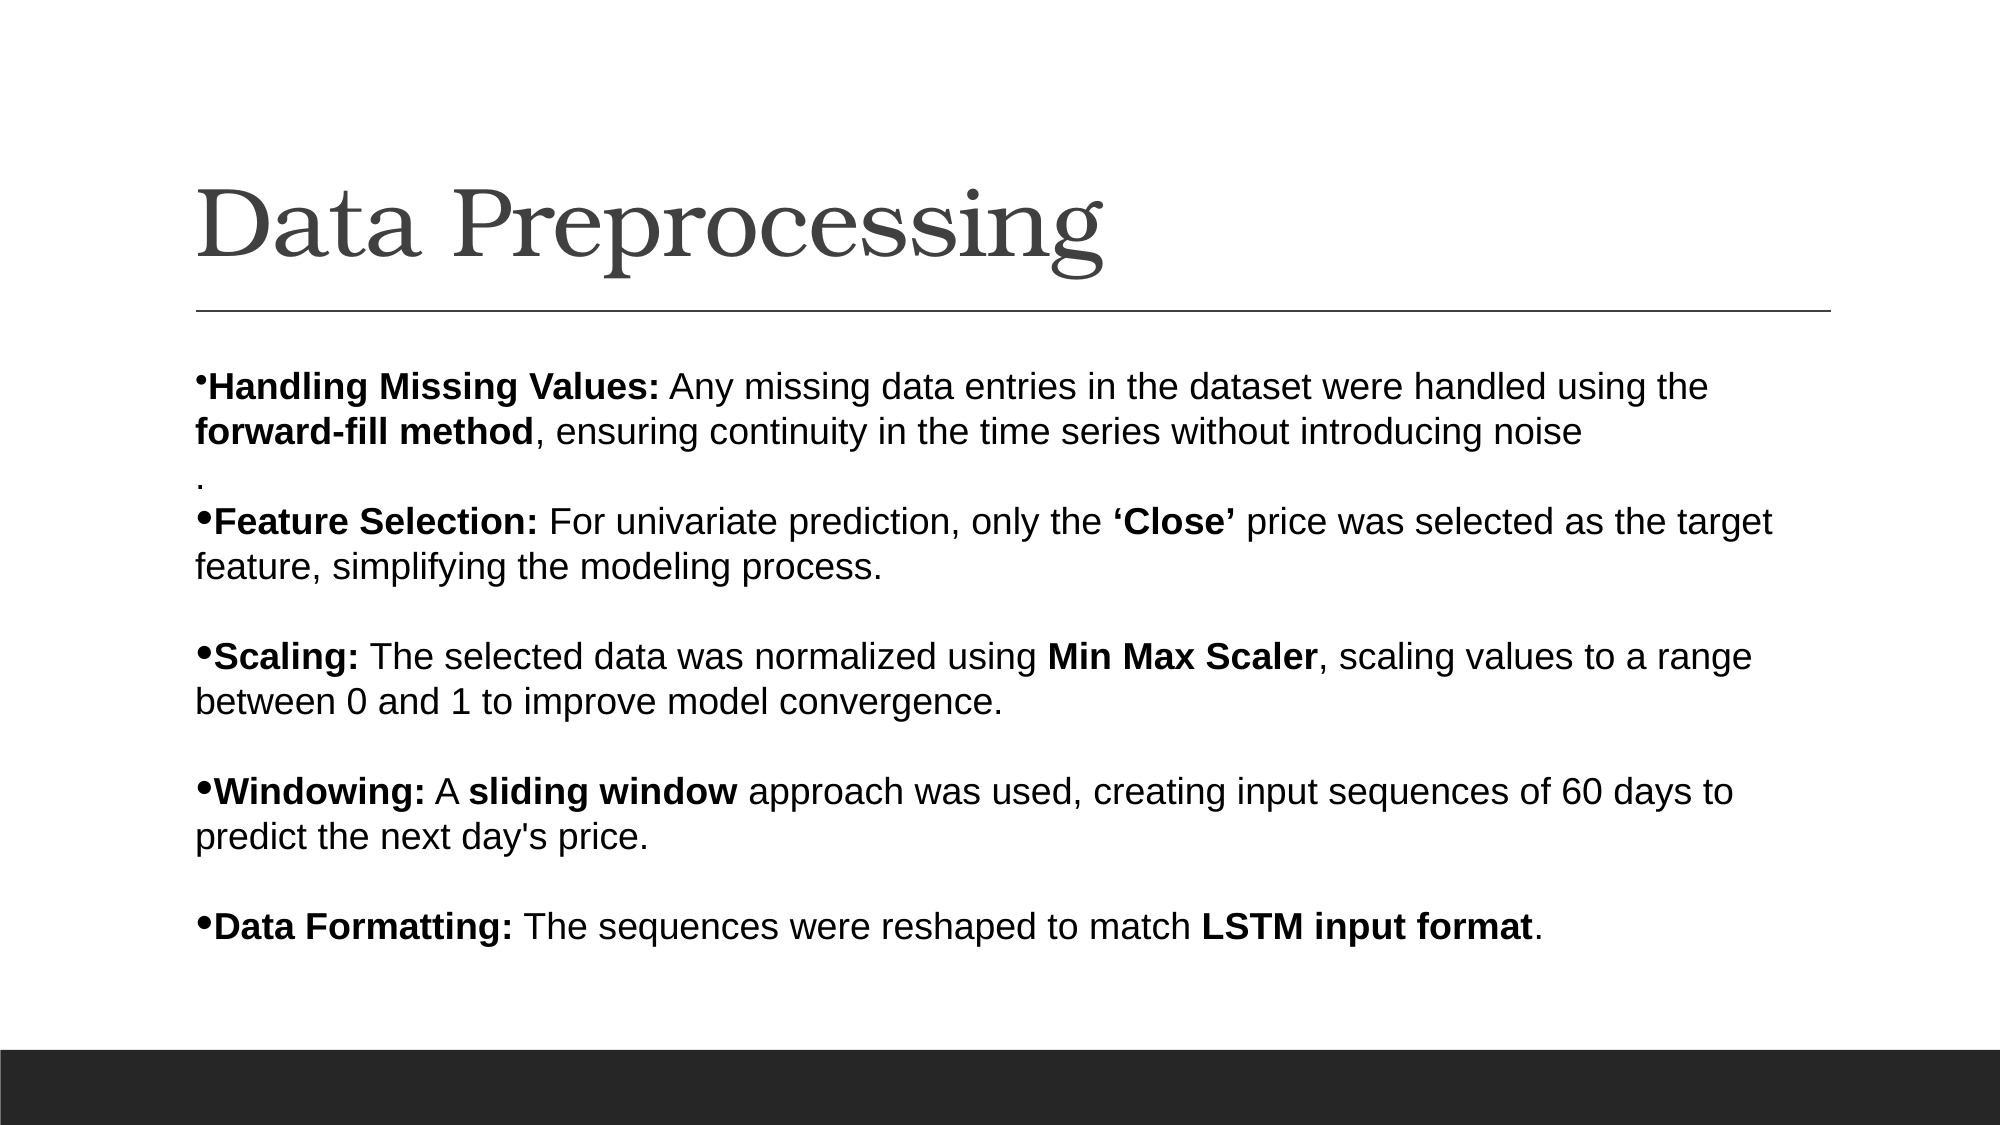

# Data Preprocessing
Handling Missing Values: Any missing data entries in the dataset were handled using the forward-fill method, ensuring continuity in the time series without introducing noise
.
Feature Selection: For univariate prediction, only the ‘Close’ price was selected as the target feature, simplifying the modeling process.

Scaling: The selected data was normalized using Min Max Scaler, scaling values to a range between 0 and 1 to improve model convergence.

Windowing: A sliding window approach was used, creating input sequences of 60 days to predict the next day's price.

Data Formatting: The sequences were reshaped to match LSTM input format.